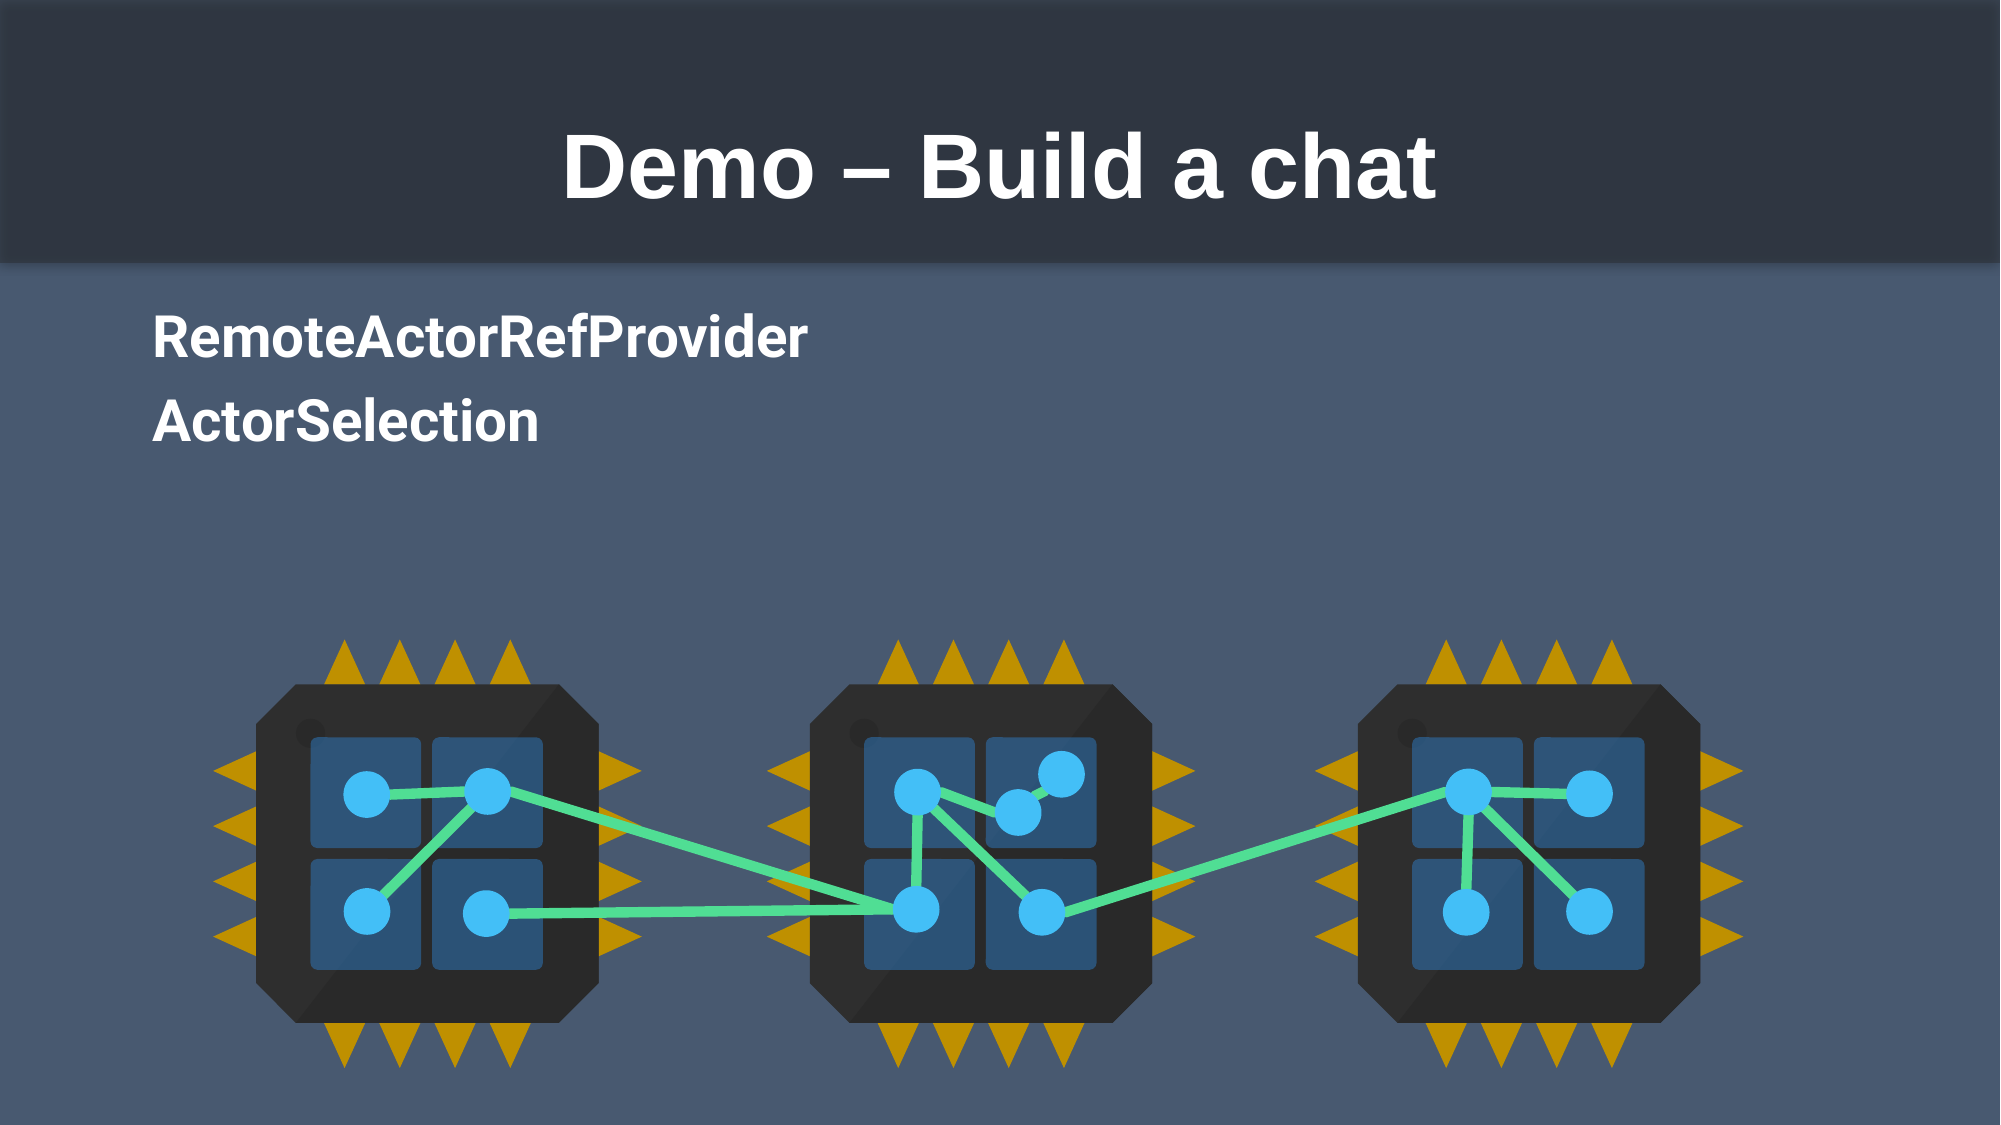

# Demo – Build a chat
RemoteActorRefProvider
ActorSelection